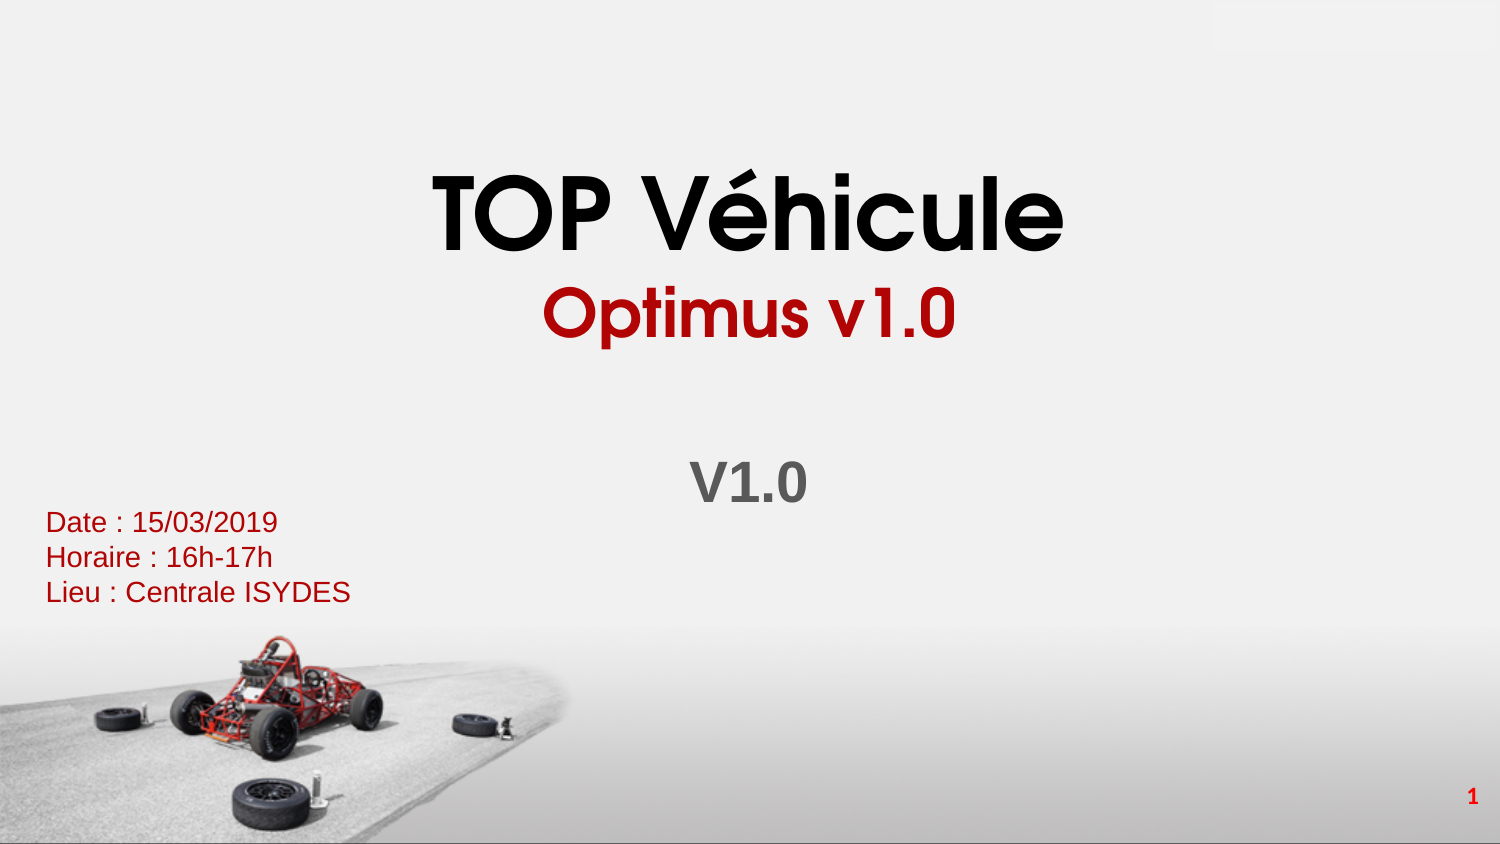

# TOP Véhicule Optimus v1.0
V1.0
Date : 15/03/2019
Horaire : 16h-17h
Lieu : Centrale ISYDES
1